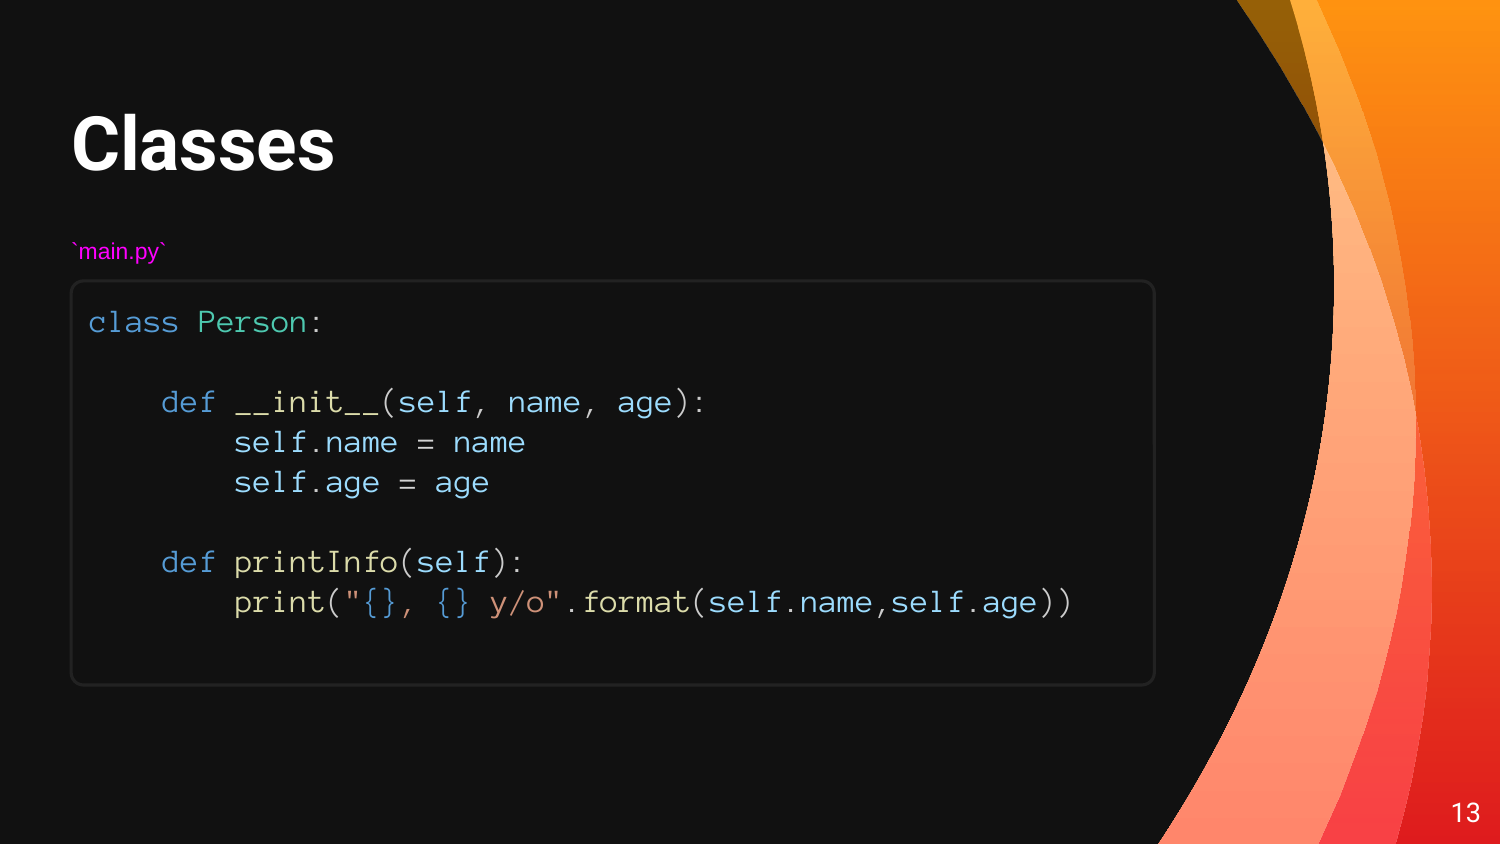

# Classes
`main.py`
class Person:
    def __init__(self, name, age):
        self.name = name
        self.age = age

    def printInfo(self):
        print("{}, {} y/o".format(self.name,self.age))
13